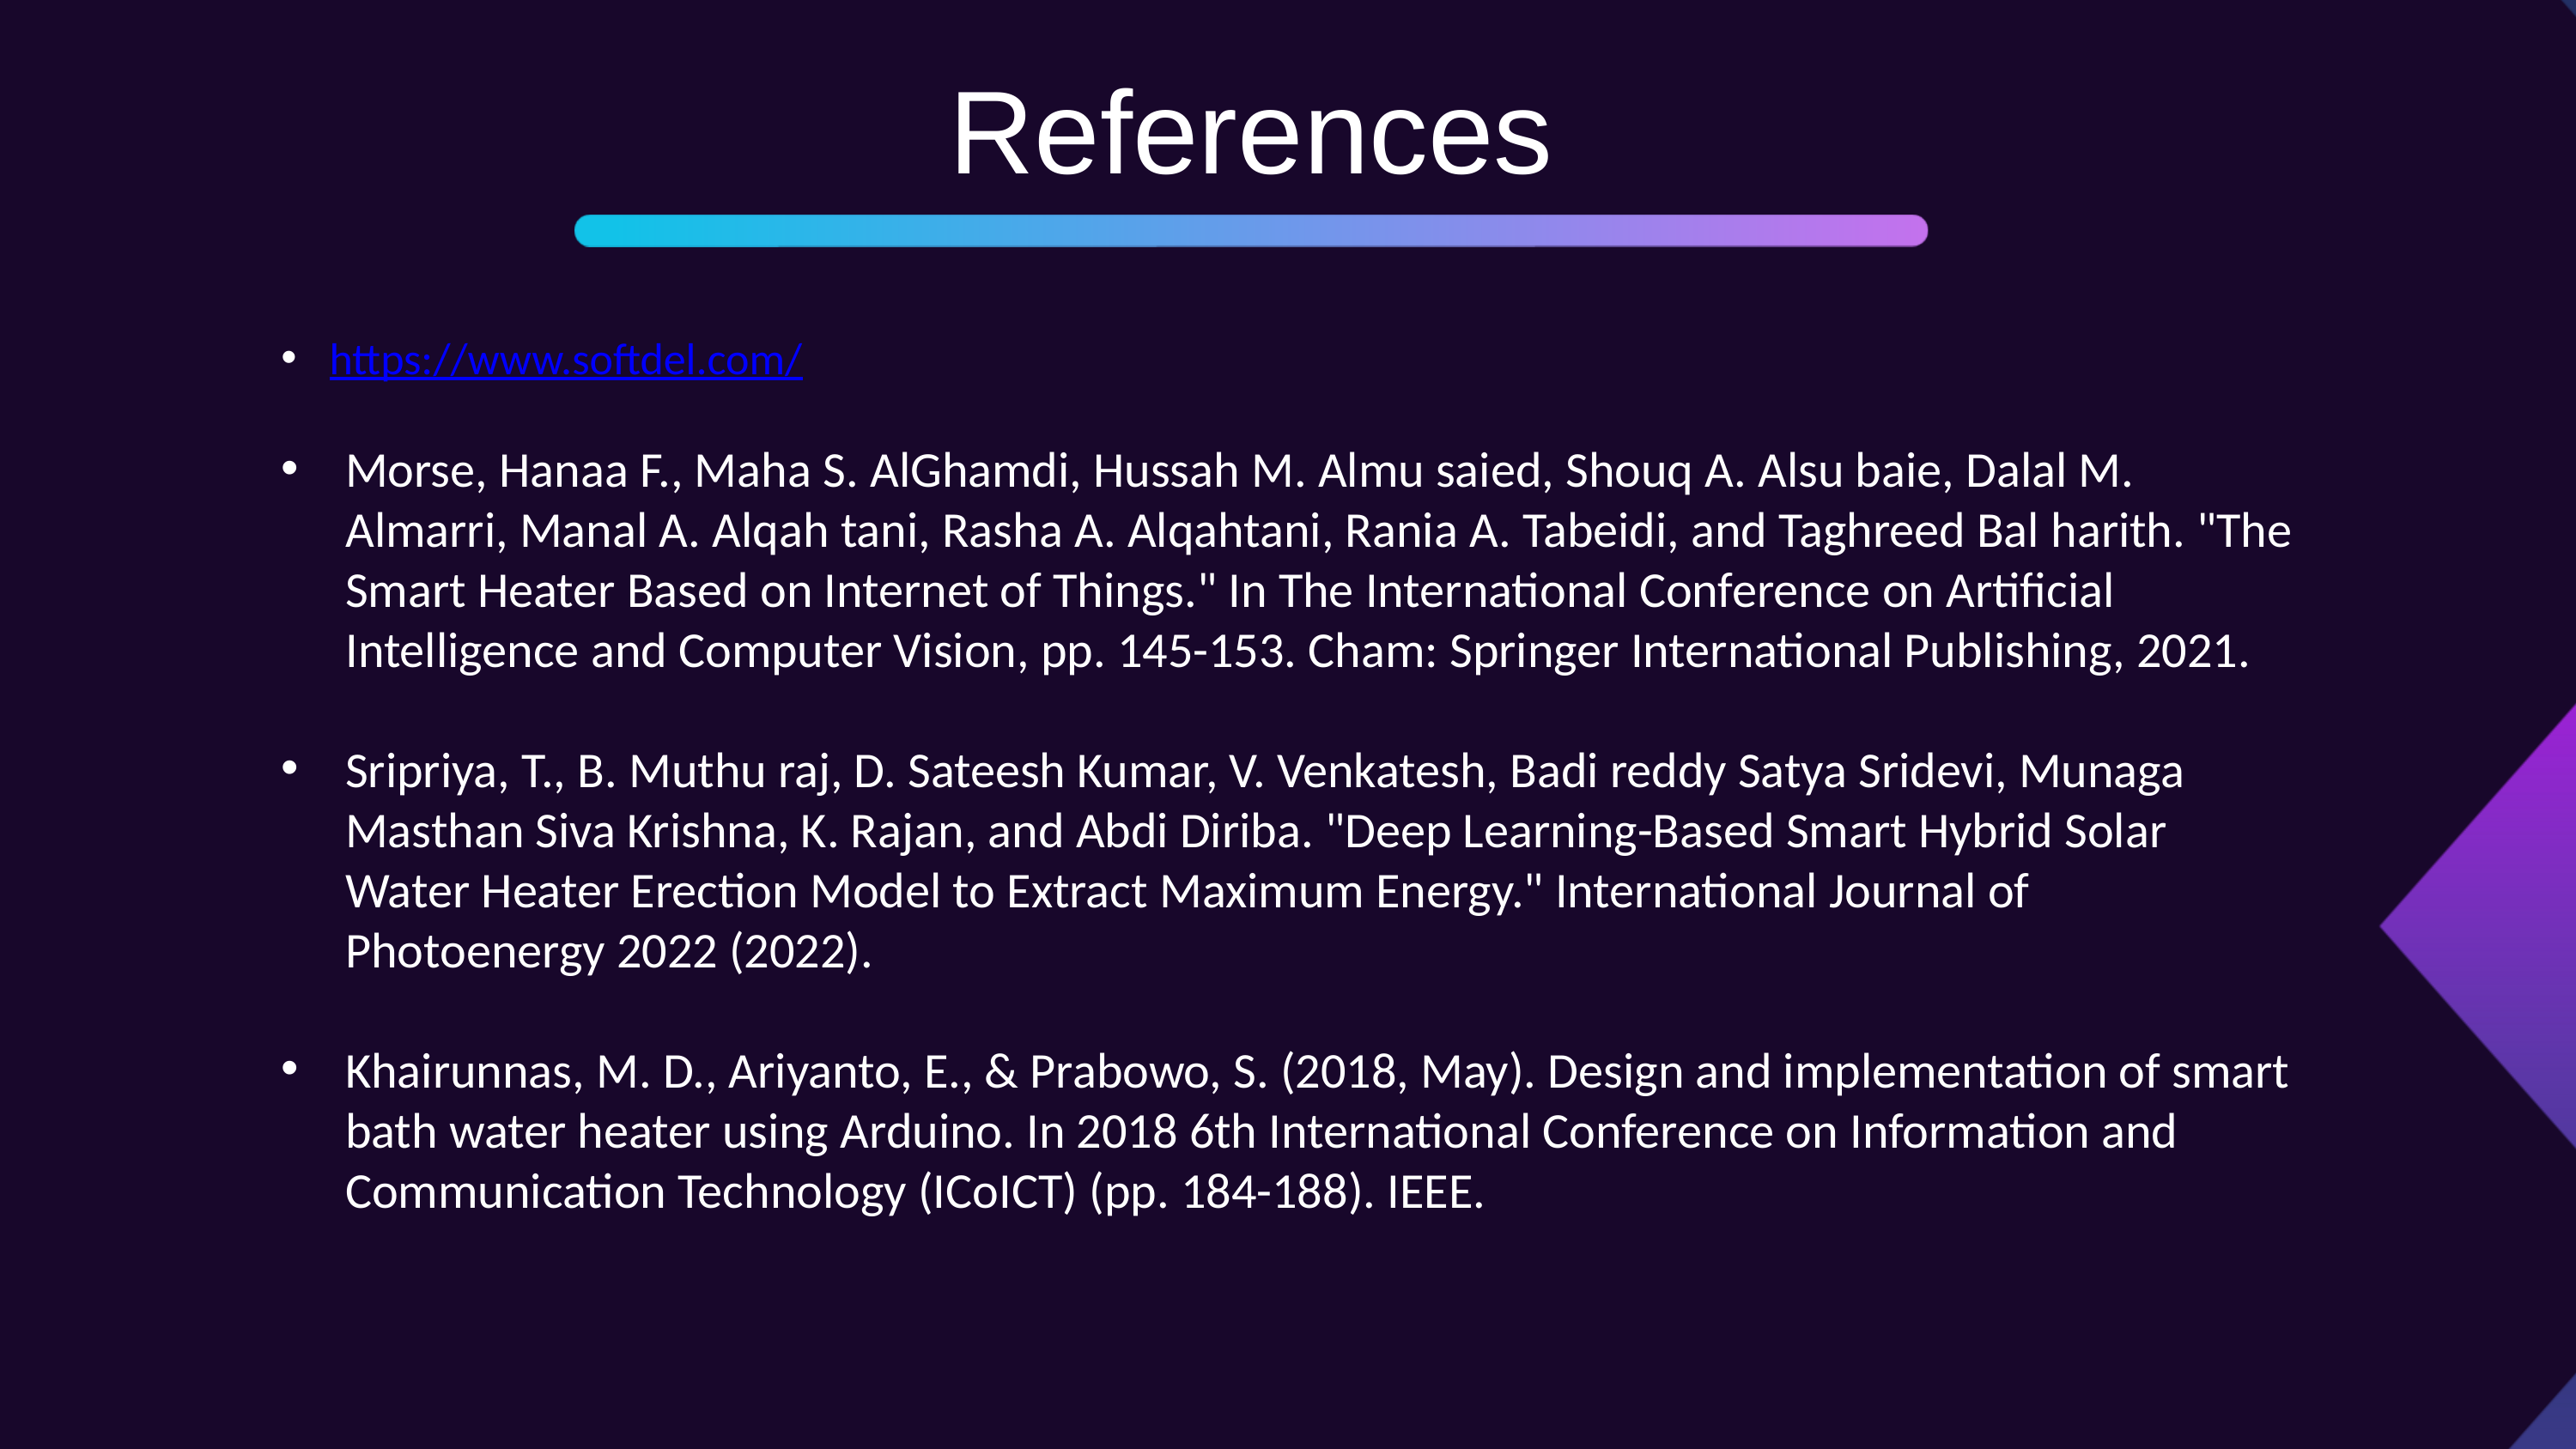

References

https://www.softdel.com/

Morse, Hanaa F., Maha S. AlGhamdi, Hussah M. Almu saied, Shouq A. Alsu baie, Dalal M. Almarri, Manal A. Alqah tani, Rasha A. Alqahtani, Rania A. Tabeidi, and Taghreed Bal harith. "The Smart Heater Based on Internet of Things." In The International Conference on Artificial Intelligence and Computer Vision, pp. 145-153. Cham: Springer International Publishing, 2021.

Sripriya, T., B. Muthu raj, D. Sateesh Kumar, V. Venkatesh, Badi reddy Satya Sridevi, Munaga Masthan Siva Krishna, K. Rajan, and Abdi Diriba. "Deep Learning-Based Smart Hybrid Solar Water Heater Erection Model to Extract Maximum Energy." International Journal of Photoenergy 2022 (2022).

Khairunnas, M. D., Ariyanto, E., & Prabowo, S. (2018, May). Design and implementation of smart bath water heater using Arduino. In 2018 6th International Conference on Information and Communication Technology (ICoICT) (pp. 184-188). IEEE.